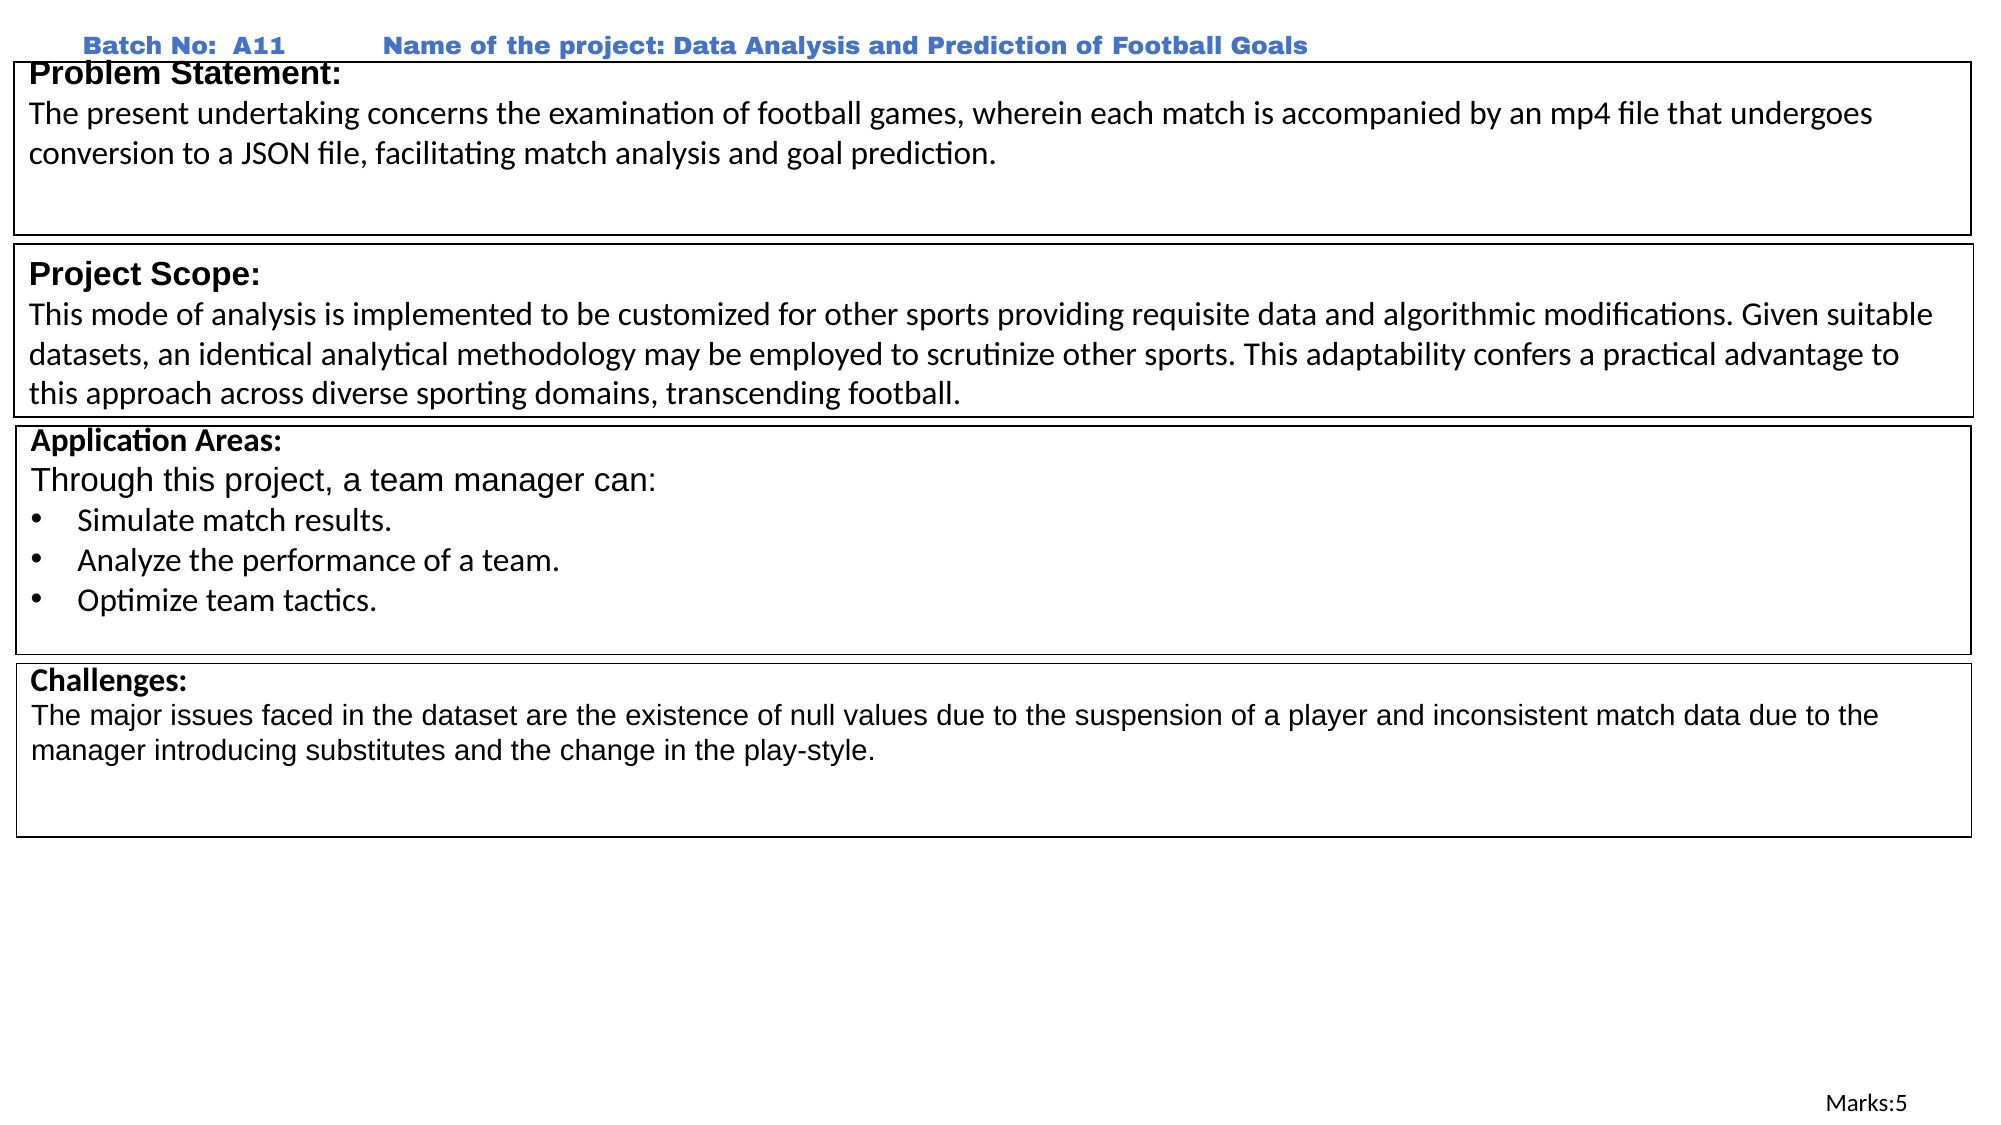

Batch No:	A11	Name of the project: Data Analysis and Prediction of Football Goals
Problem Statement:
The present undertaking concerns the examination of football games, wherein each match is accompanied by an mp4 file that undergoes conversion to a JSON file, facilitating match analysis and goal prediction.

Project Scope:
This mode of analysis is implemented to be customized for other sports providing requisite data and algorithmic modifications. Given suitable datasets, an identical analytical methodology may be employed to scrutinize other sports. This adaptability confers a practical advantage to this approach across diverse sporting domains, transcending football.

Application Areas:
Through this project, a team manager can:
Simulate match results.
Analyze the performance of a team.
Optimize team tactics.

Challenges:

The major issues faced in the dataset are the existence of null values due to the suspension of a player and inconsistent match data due to the manager introducing substitutes and the change in the play-style.

Marks:5